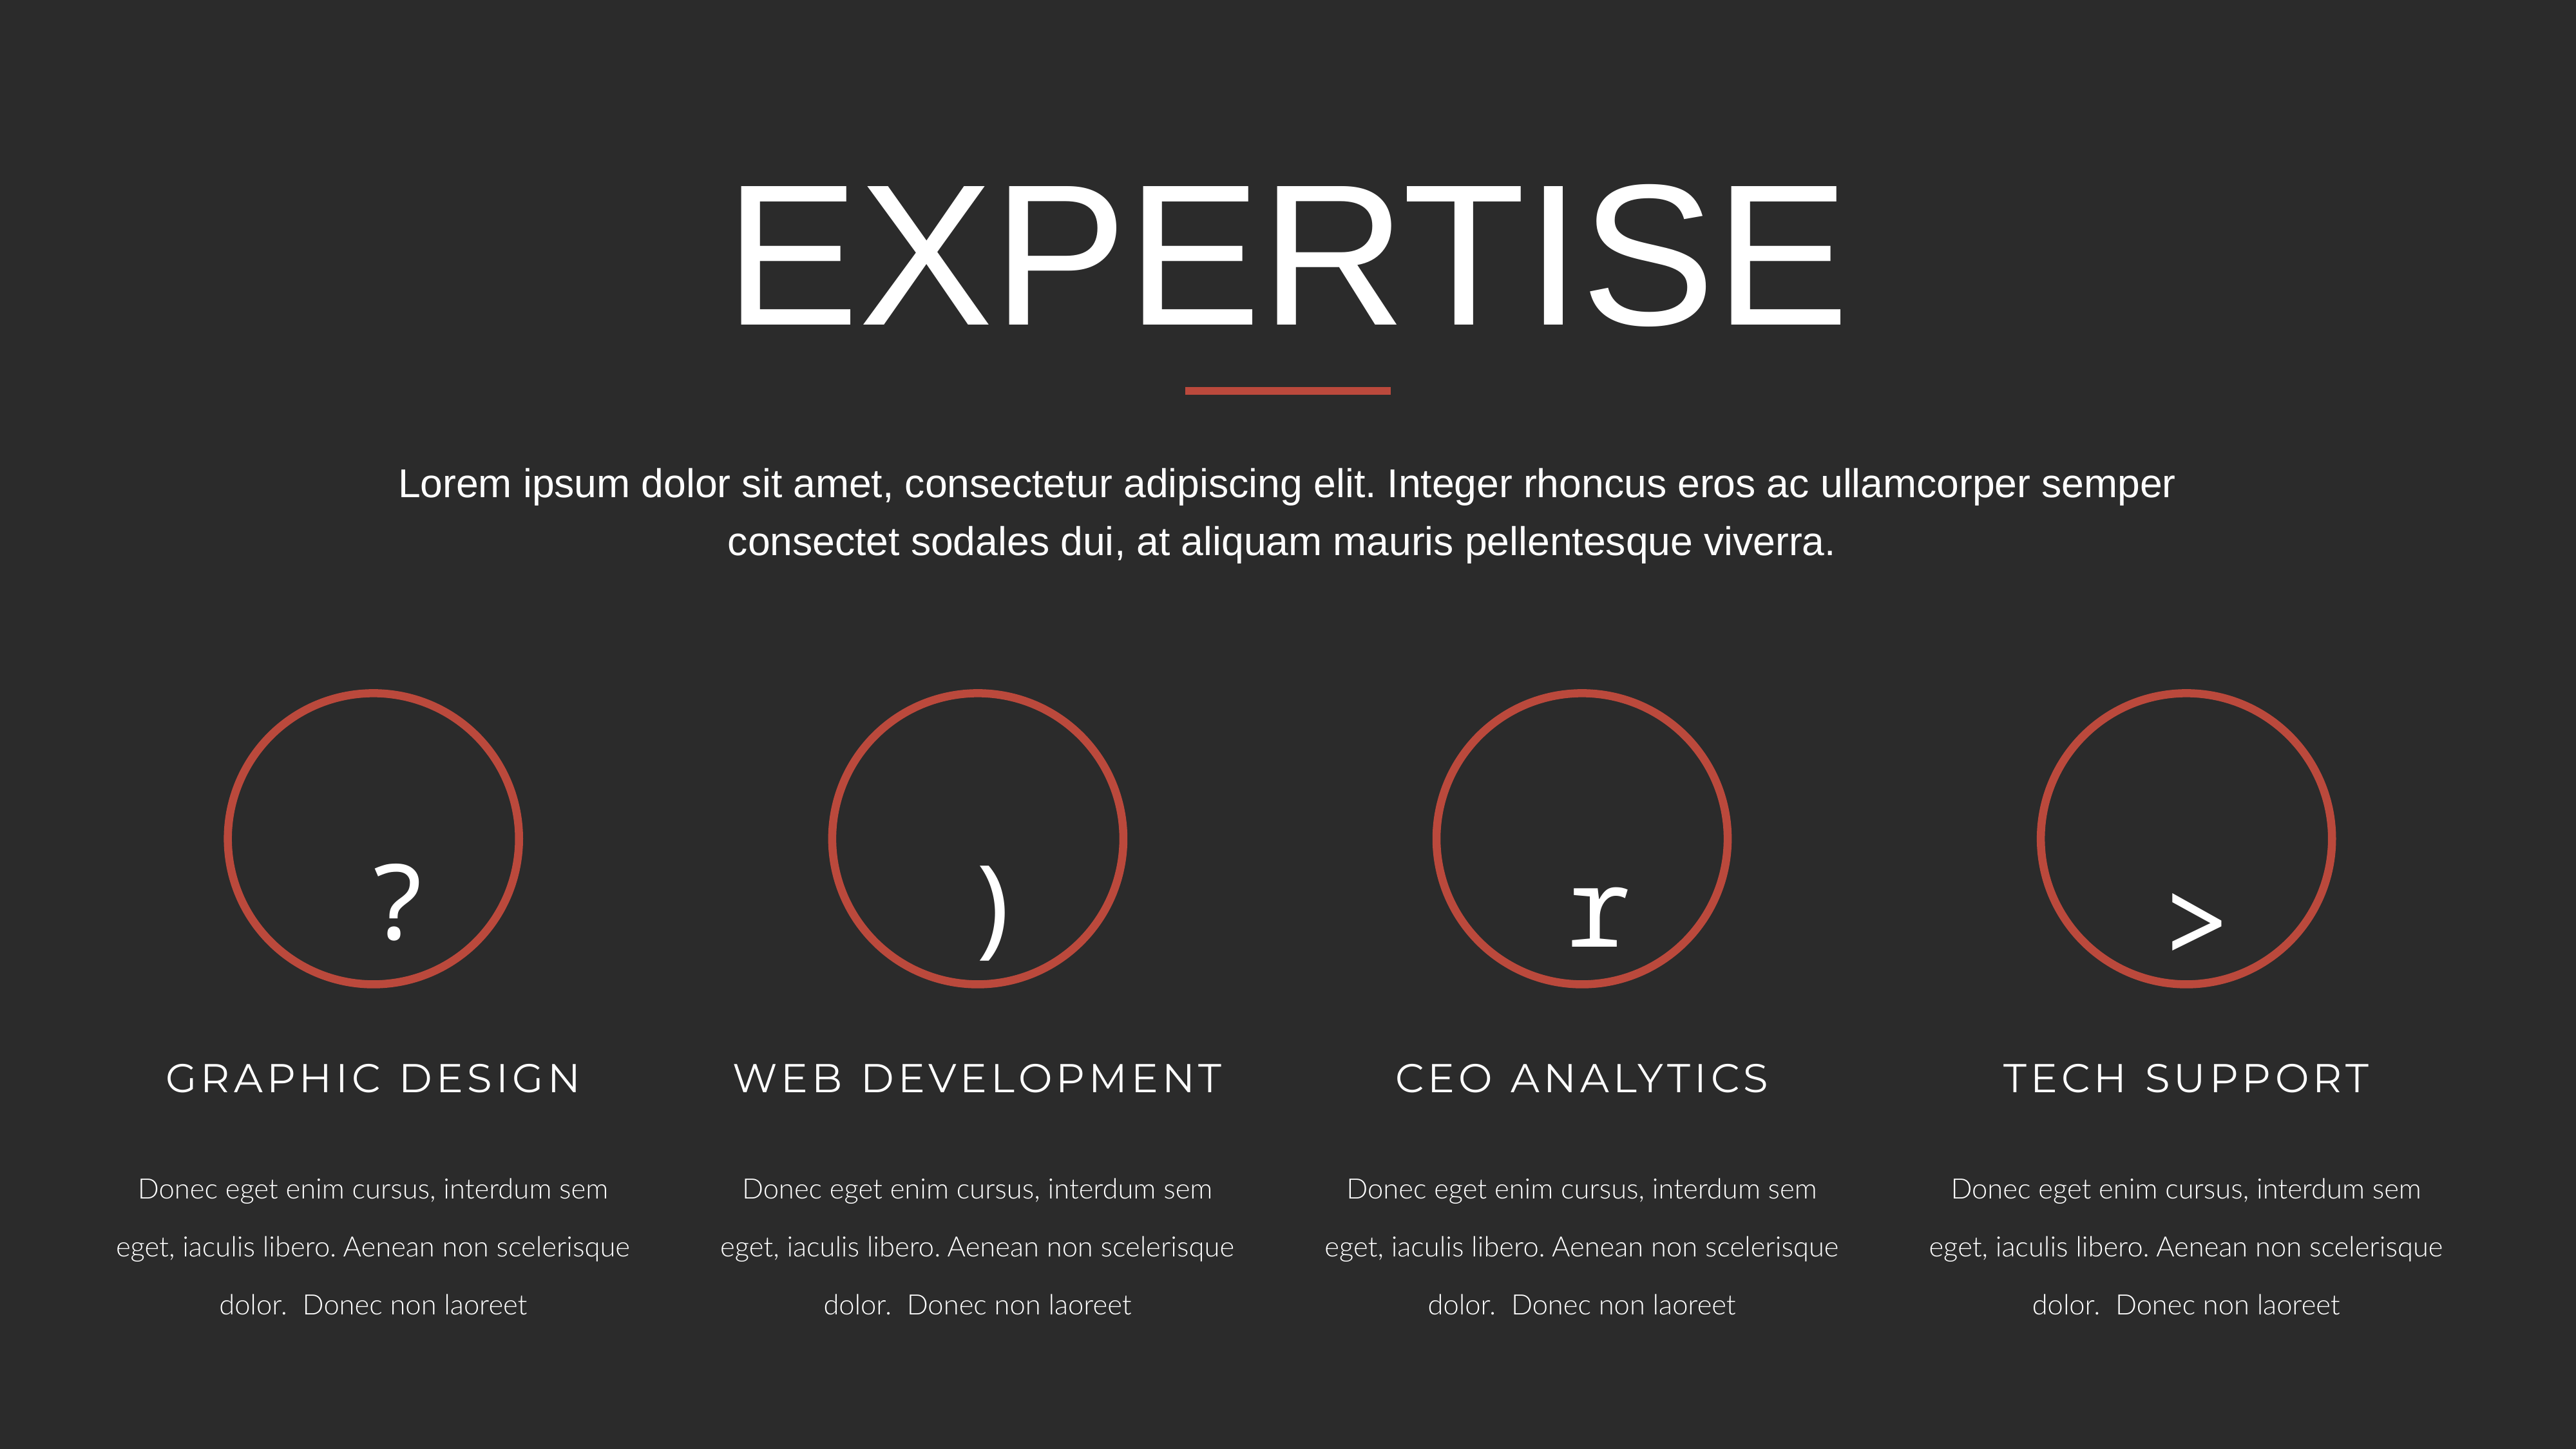

EXPERTISE
Lorem ipsum dolor sit amet, consectetur adipiscing elit. Integer rhoncus eros ac ullamcorper semper consectet sodales dui, at aliquam mauris pellentesque viverra.

 )
 ?
 r
 >
GRAPHIC DESIGN

Donec eget enim cursus, interdum sem eget, iaculis libero. Aenean non scelerisque dolor.  Donec non laoreet
WEB DEVELOPMENT

Donec eget enim cursus, interdum sem eget, iaculis libero. Aenean non scelerisque dolor.  Donec non laoreet
CEO ANALYTICS

Donec eget enim cursus, interdum sem eget, iaculis libero. Aenean non scelerisque dolor.  Donec non laoreet
TECH SUPPORT

Donec eget enim cursus, interdum sem eget, iaculis libero. Aenean non scelerisque dolor.  Donec non laoreet